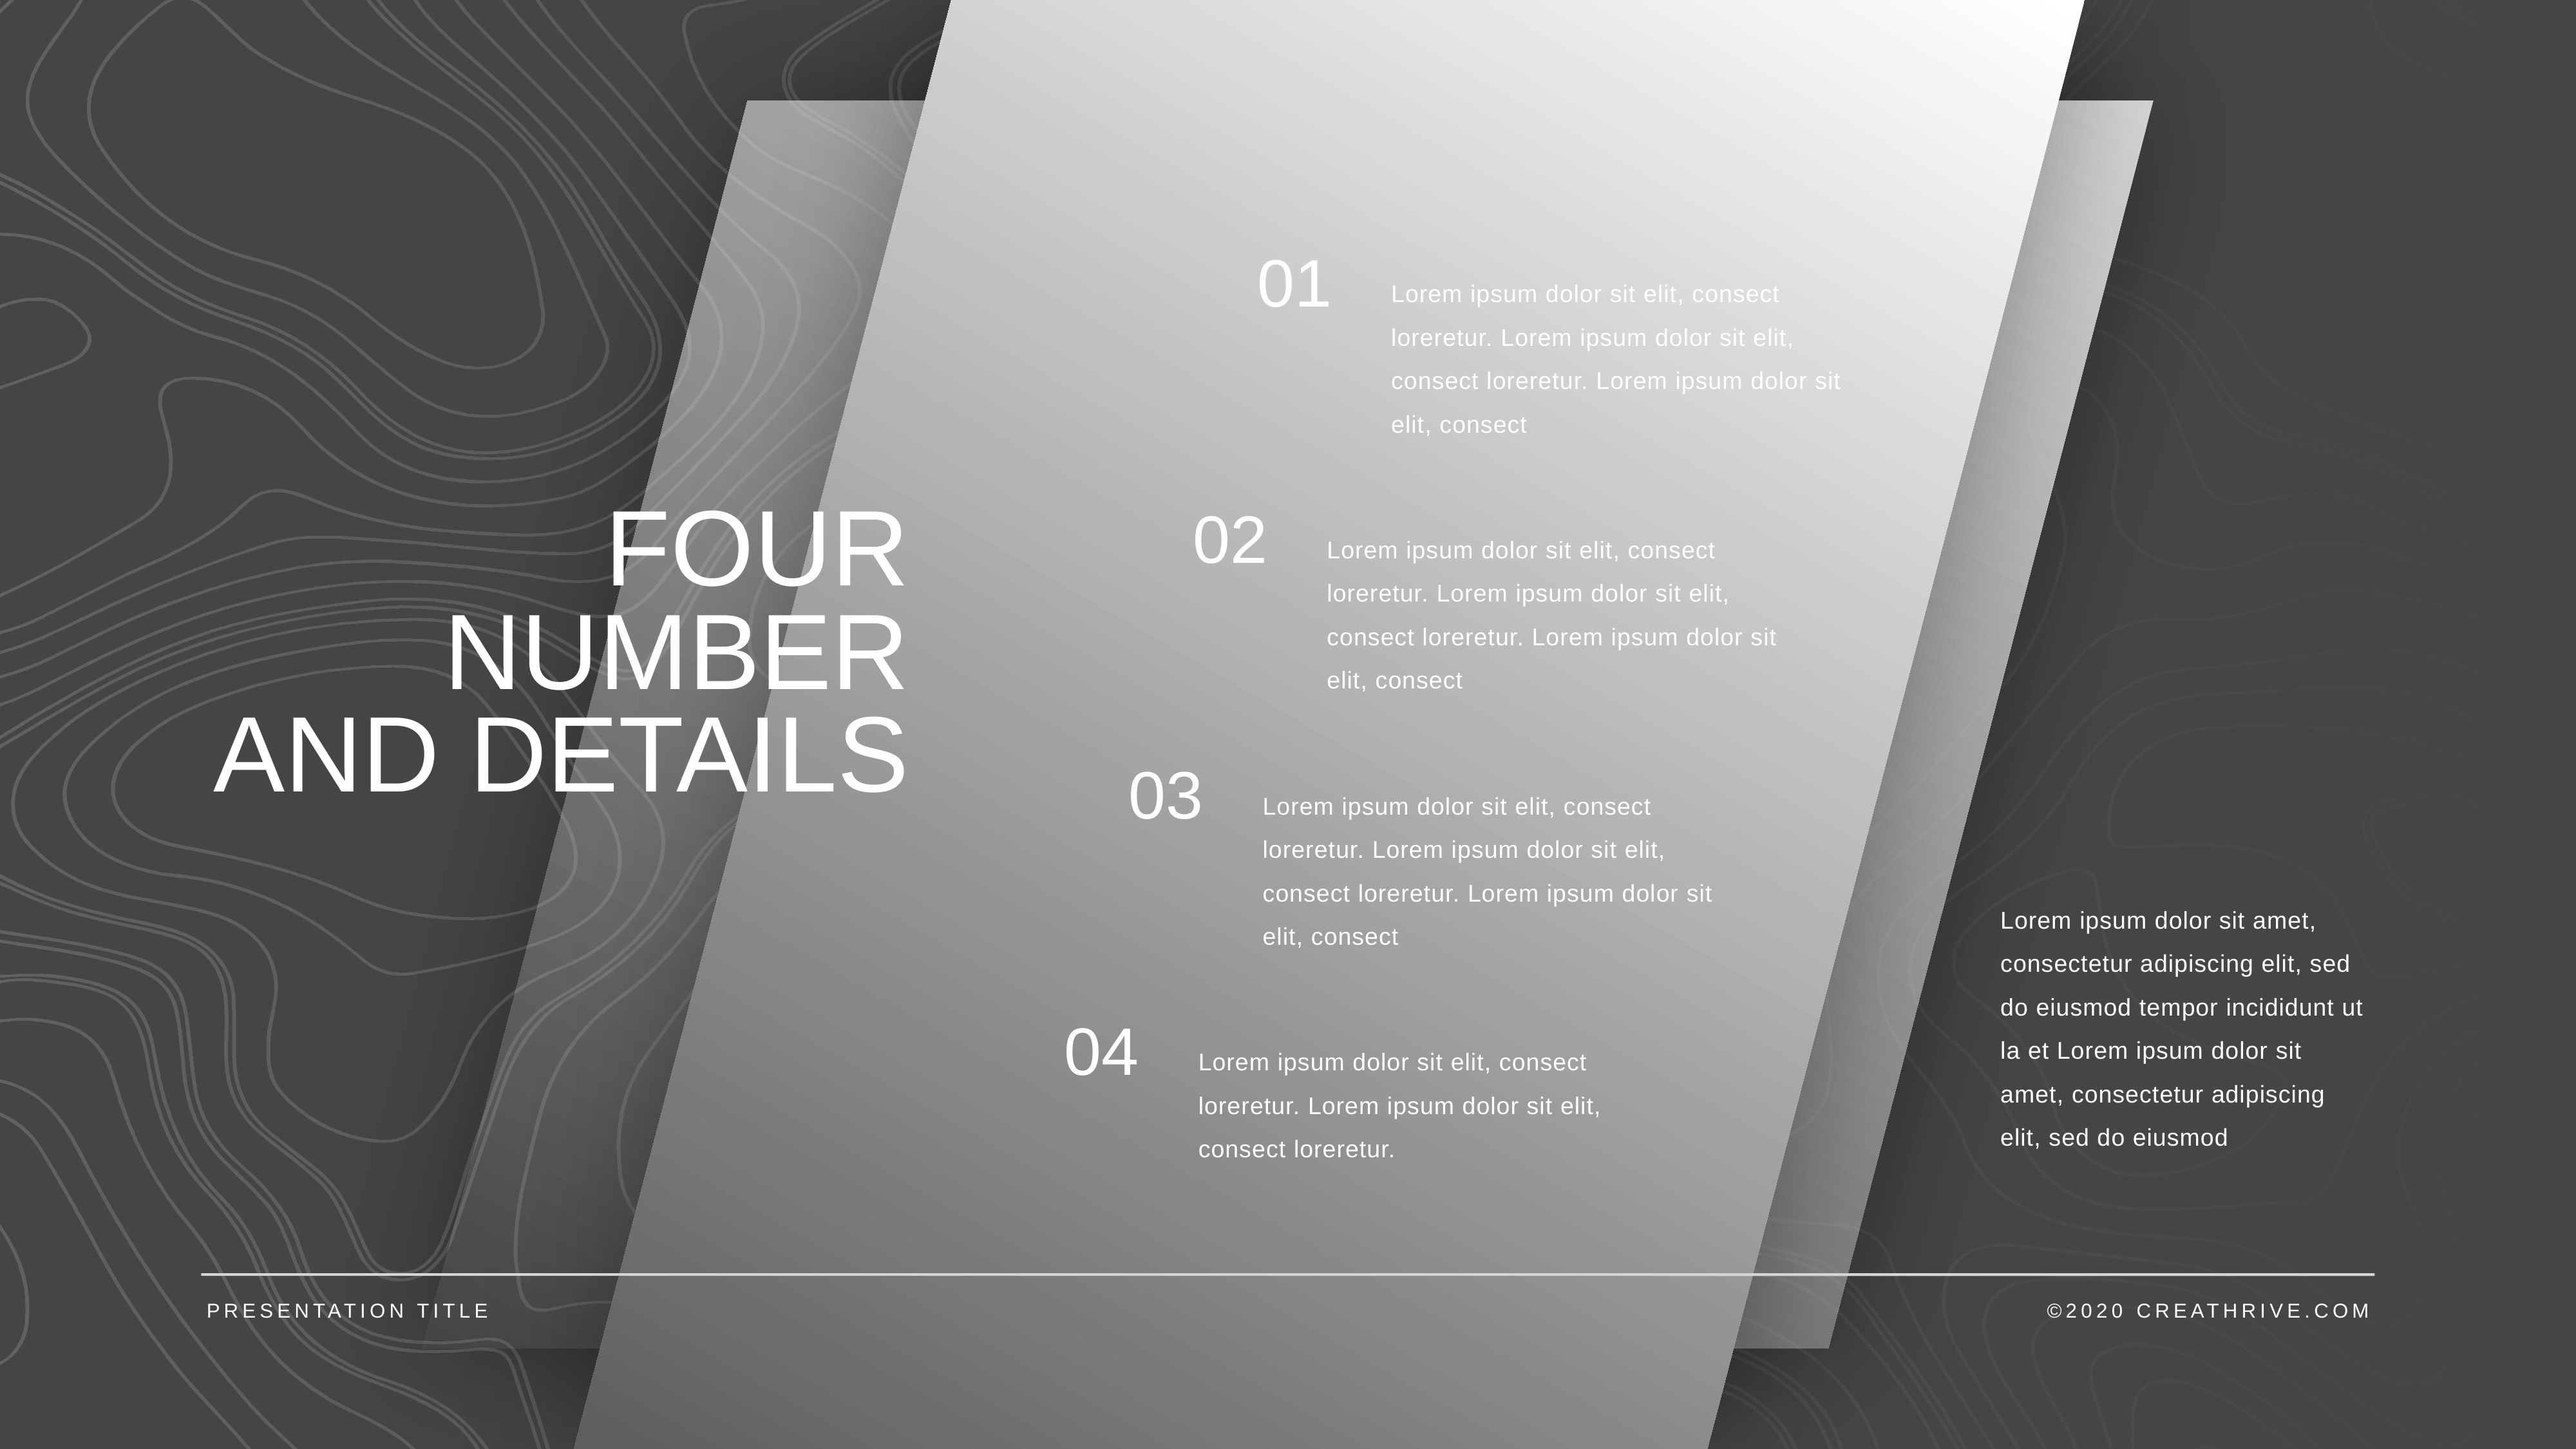

01
Lorem ipsum dolor sit elit, consect loreretur. Lorem ipsum dolor sit elit, consect loreretur. Lorem ipsum dolor sit elit, consect
Four number and details
02
Lorem ipsum dolor sit elit, consect loreretur. Lorem ipsum dolor sit elit, consect loreretur. Lorem ipsum dolor sit elit, consect
03
Lorem ipsum dolor sit elit, consect loreretur. Lorem ipsum dolor sit elit, consect loreretur. Lorem ipsum dolor sit elit, consect
Lorem ipsum dolor sit amet, consectetur adipiscing elit, sed do eiusmod tempor incididunt ut la et Lorem ipsum dolor sit amet, consectetur adipiscing elit, sed do eiusmod
04
Lorem ipsum dolor sit elit, consect loreretur. Lorem ipsum dolor sit elit, consect loreretur.

Presentation title
©2020 Creathrive.com